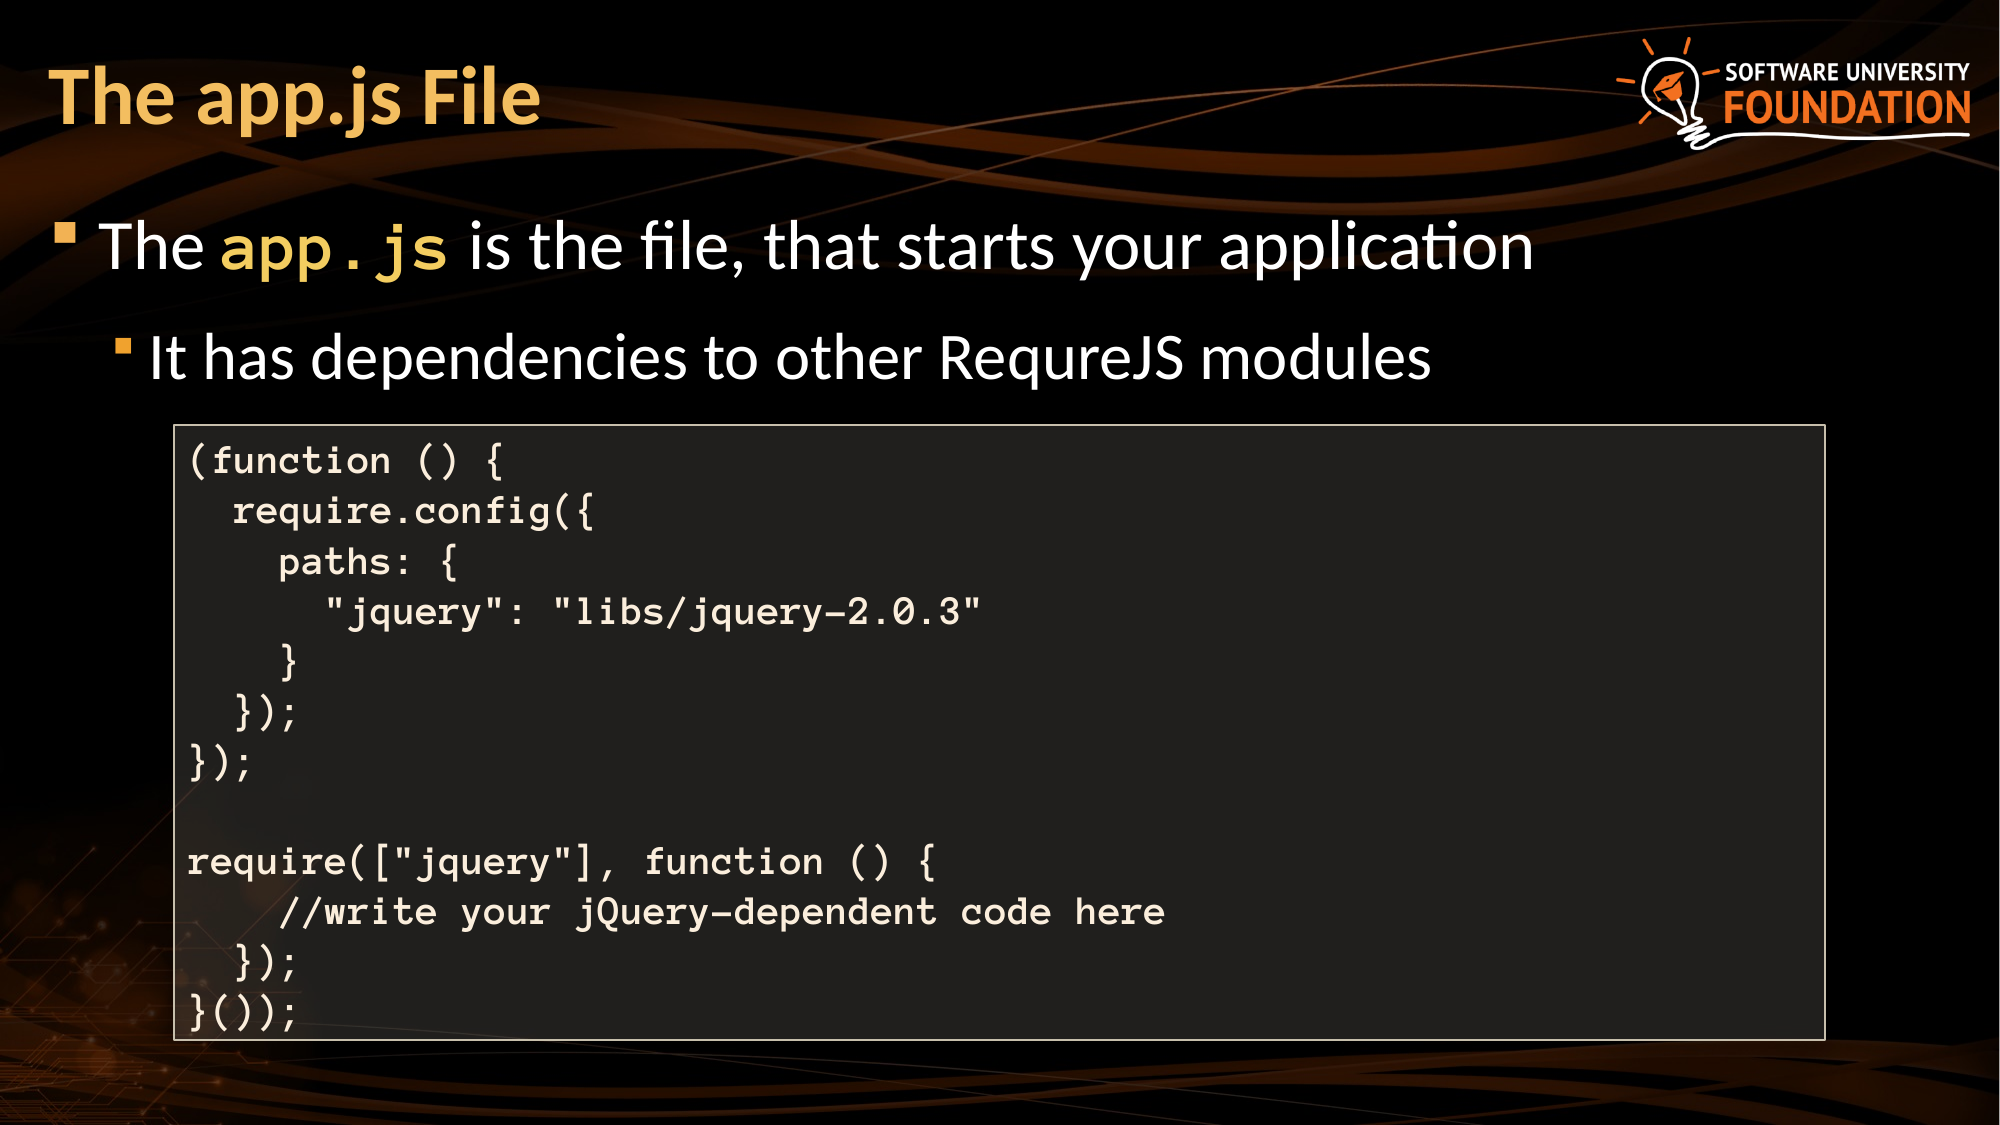

# The app.js File
The app.js is the file, that starts your application
It has dependencies to other RequreJS modules

(function () {
  require.config({
    paths: {
      "jquery": "libs/jquery-2.0.3"
    }
  });
});

require(["jquery"], function () {
    //write your jQuery-dependent code here
  });
}());